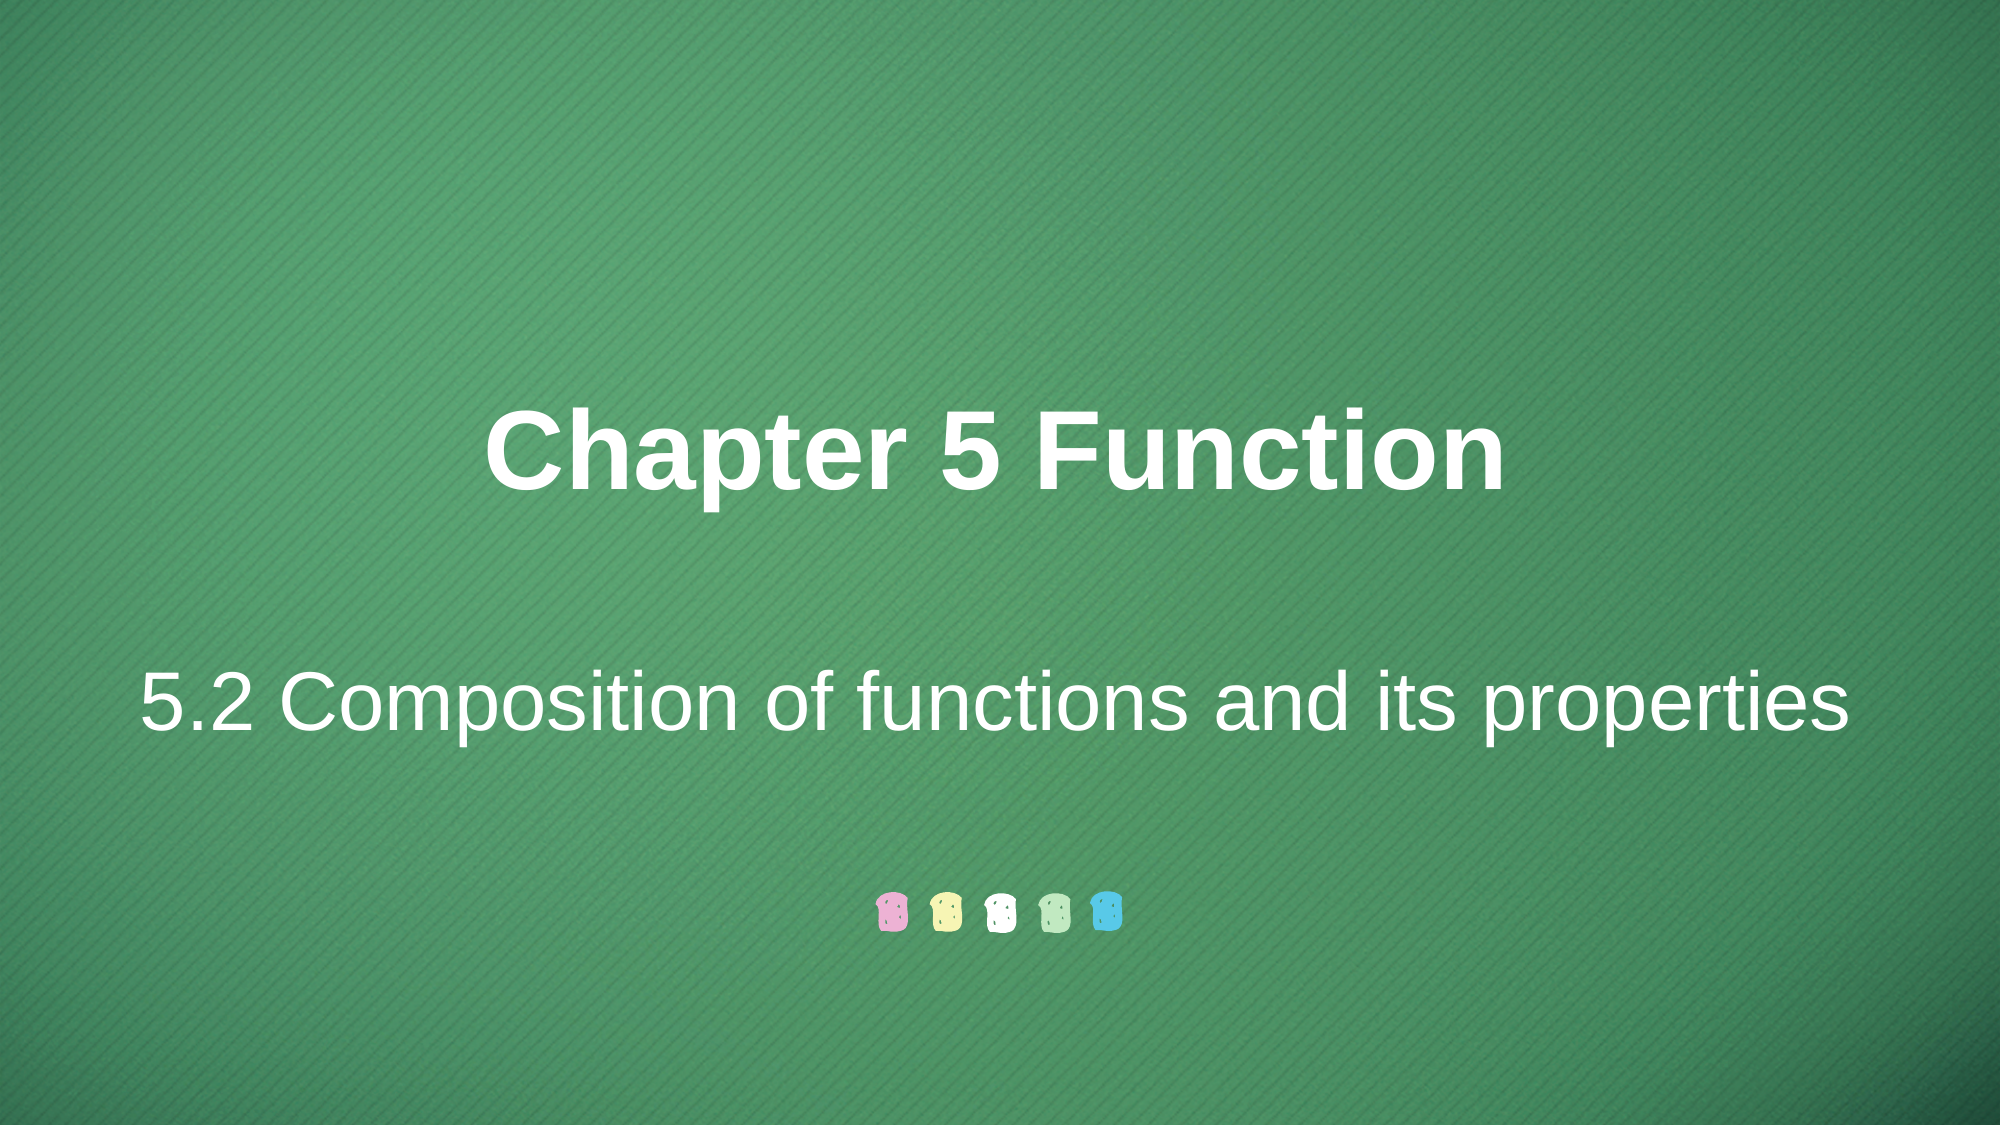

Chapter 5 Function

5.2 Composition of functions and its properties